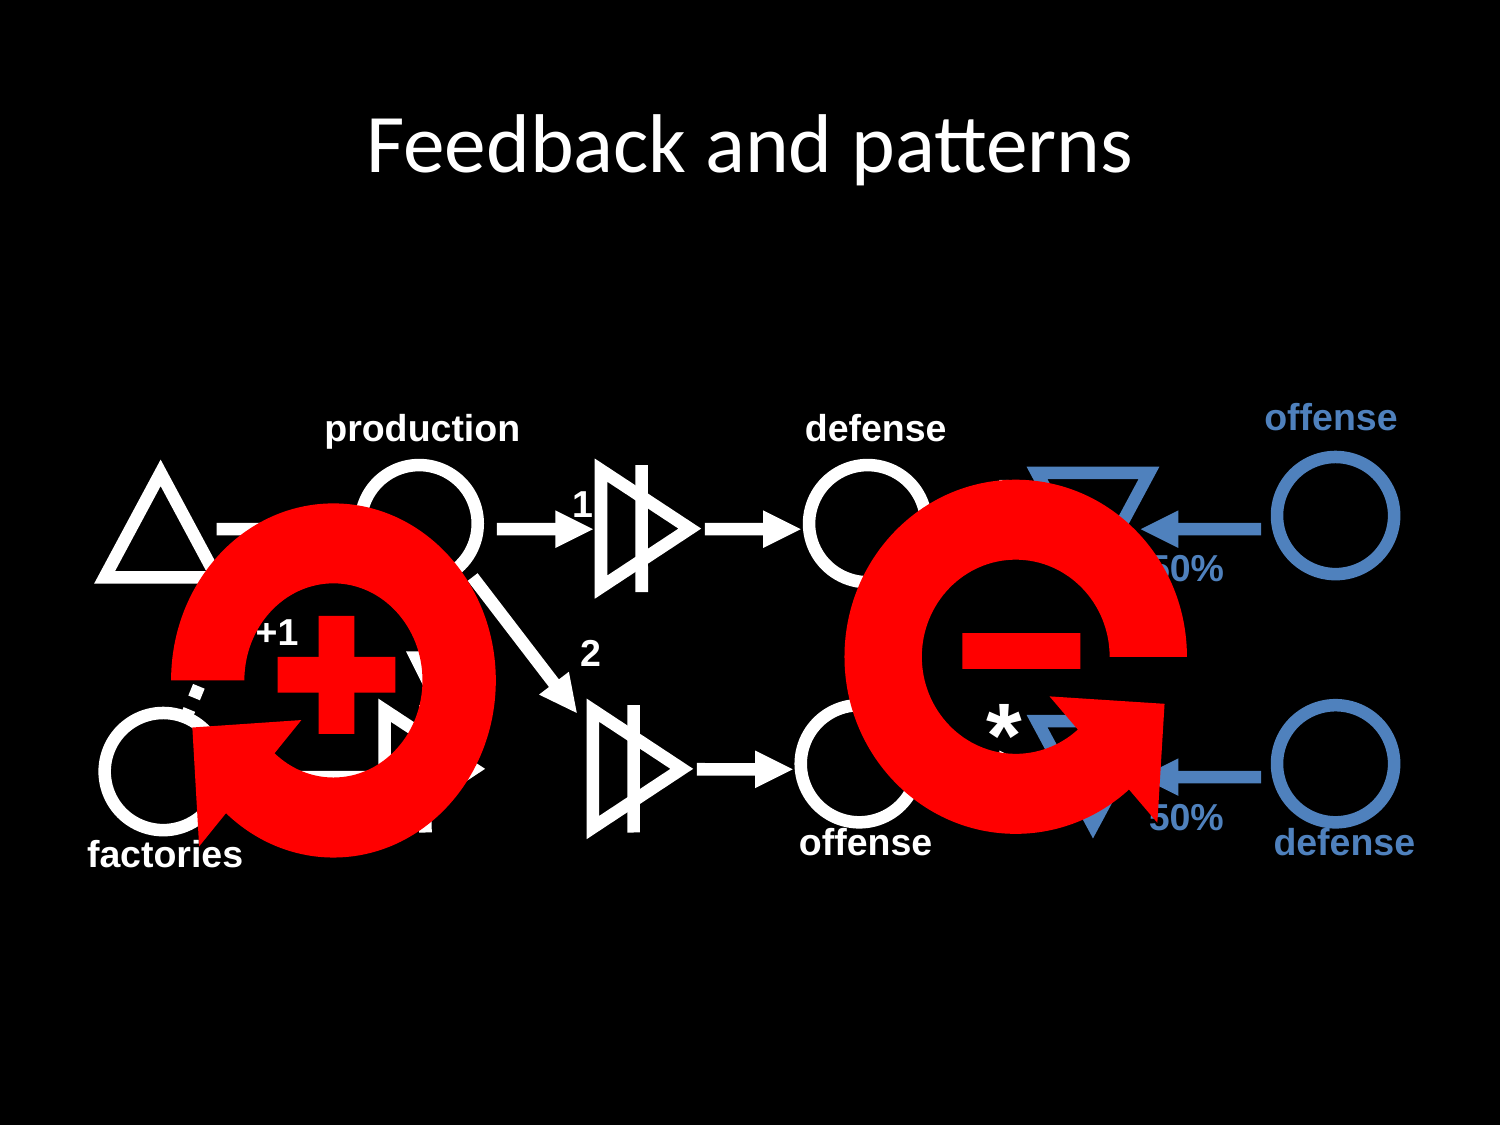

# Feedback and patterns
offense
production
defense
*

1

0

50%

+1

2

5
*

1
50%
offense
defense
factories